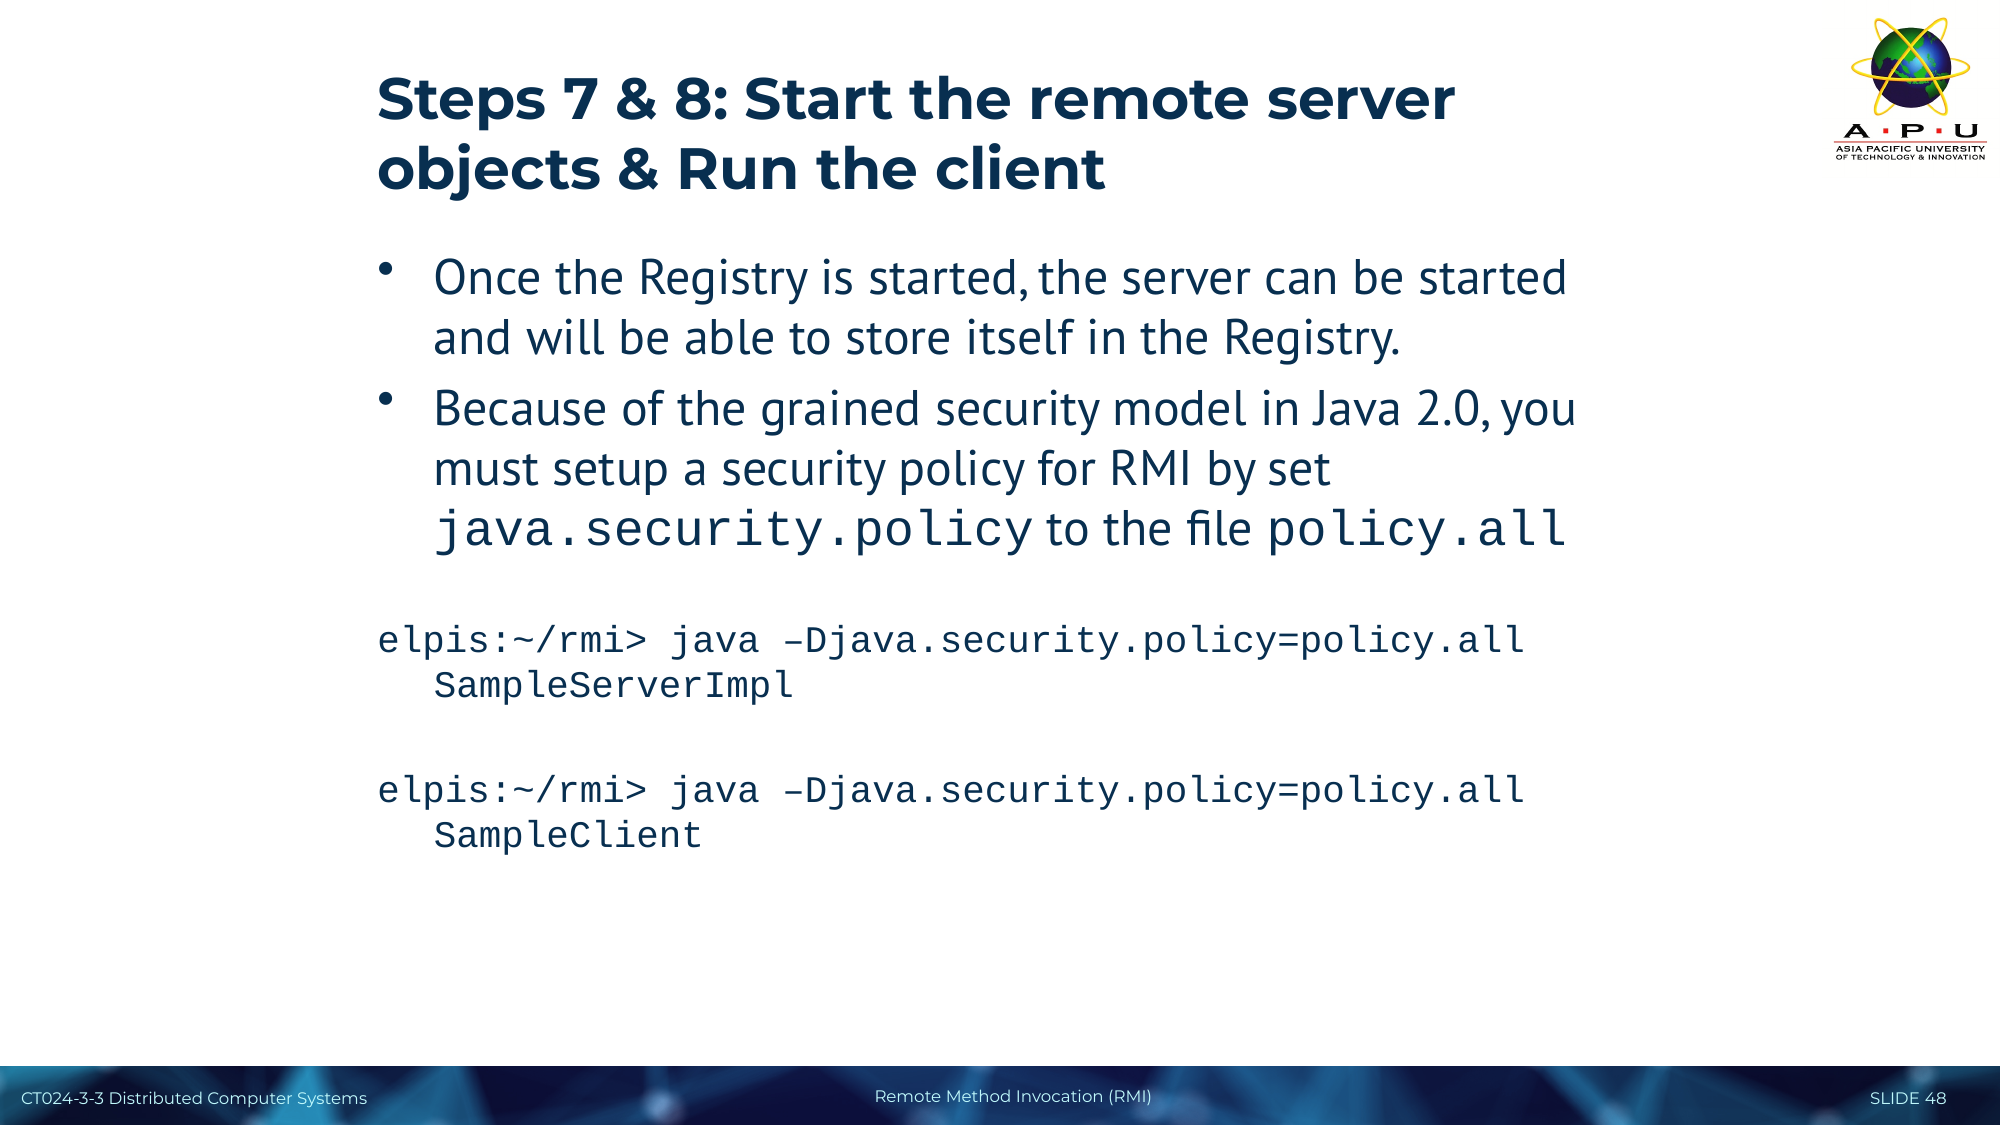

# Steps 7 & 8: Start the remote server objects & Run the client
Once the Registry is started, the server can be started and will be able to store itself in the Registry.
Because of the grained security model in Java 2.0, you must setup a security policy for RMI by set java.security.policy to the file policy.all

elpis:~/rmi> java –Djava.security.policy=policy.all SampleServerImpl

elpis:~/rmi> java –Djava.security.policy=policy.all SampleClient